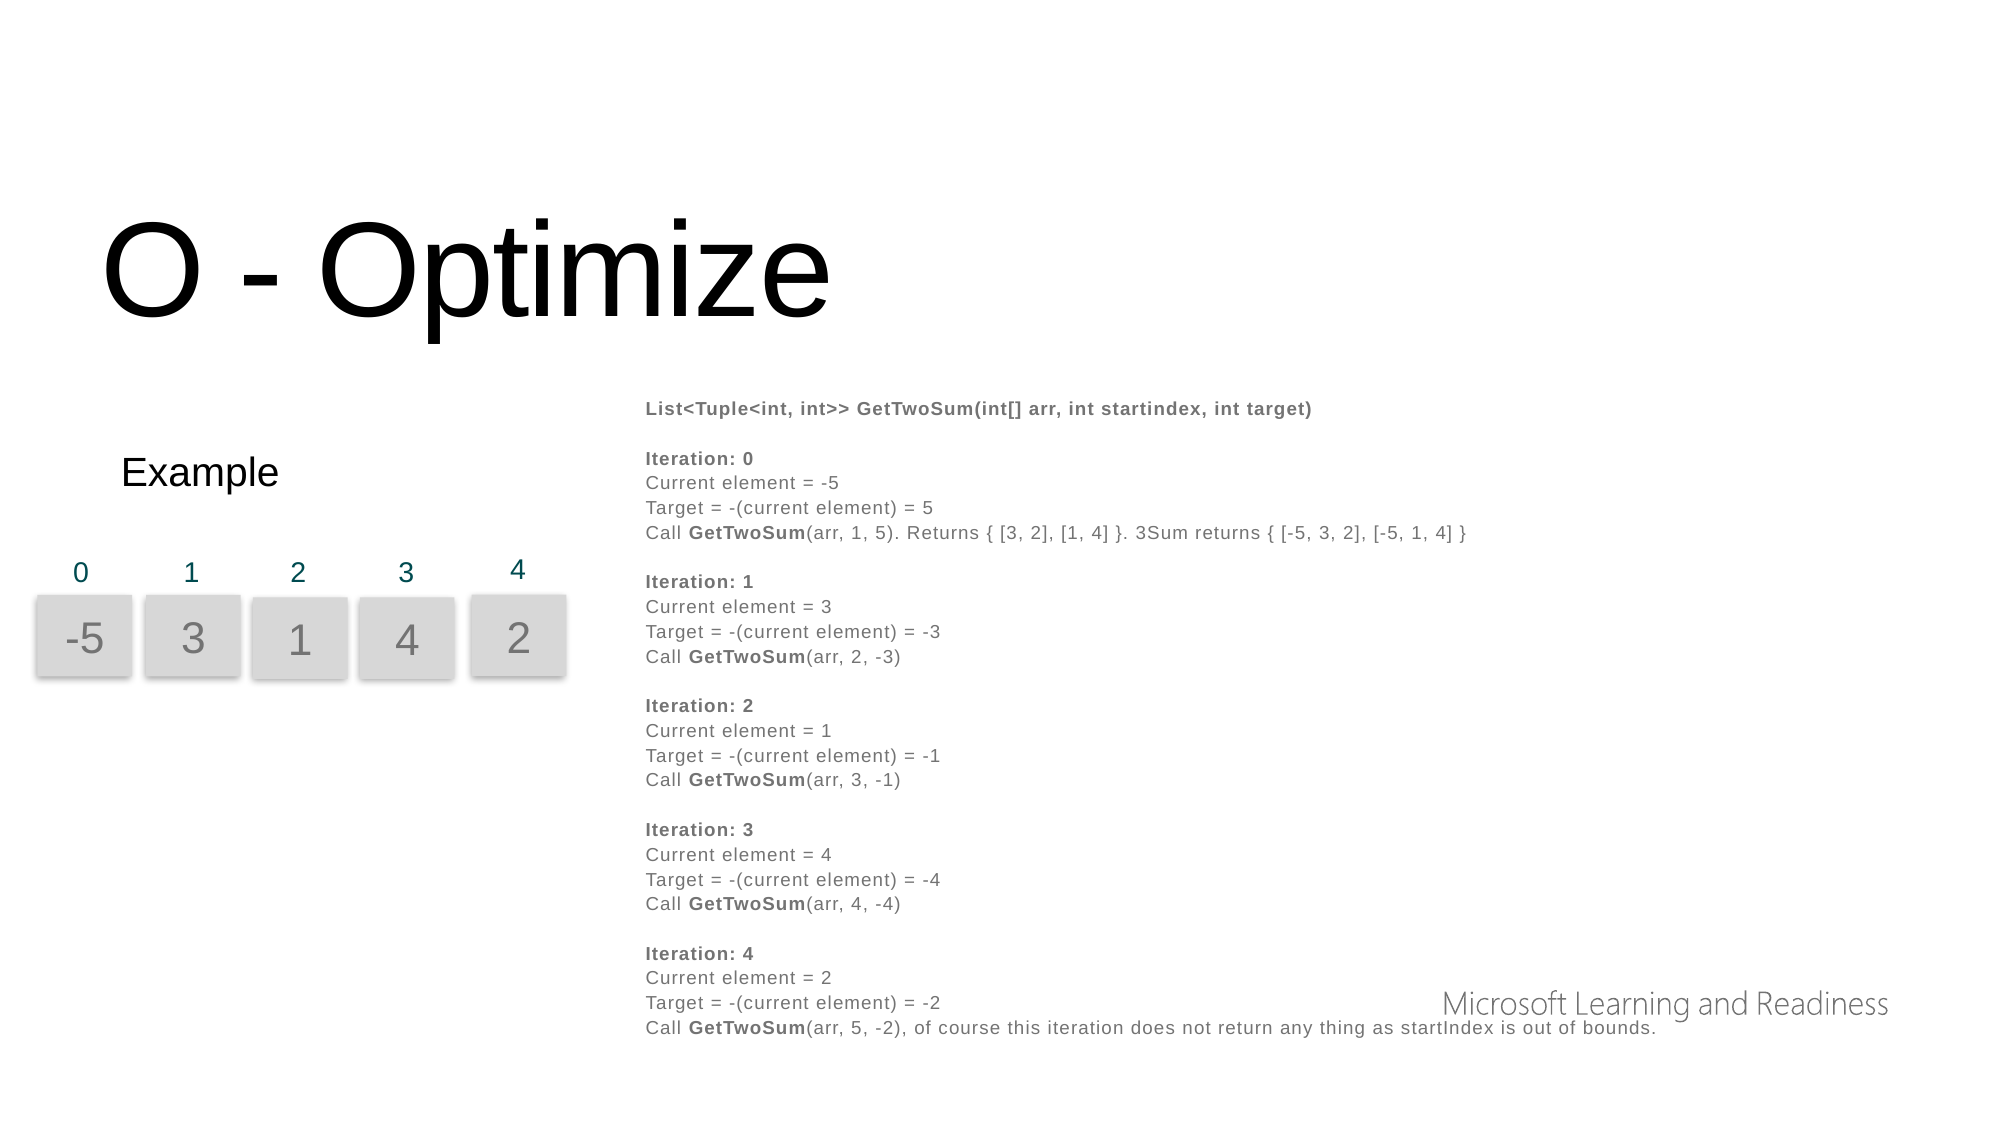

O - Optimize
List<Tuple<int, int>> GetTwoSum(int[] arr, int startindex, int target)

Iteration: 0
Current element = -5
Target = -(current element) = 5
Call GetTwoSum(arr, 1, 5). Returns { [3, 2], [1, 4] }. 3Sum returns { [-5, 3, 2], [-5, 1, 4] }

Iteration: 1
Current element = 3
Target = -(current element) = -3
Call GetTwoSum(arr, 2, -3)

Iteration: 2
Current element = 1
Target = -(current element) = -1
Call GetTwoSum(arr, 3, -1)

Iteration: 3
Current element = 4
Target = -(current element) = -4
Call GetTwoSum(arr, 4, -4)

Iteration: 4
Current element = 2
Target = -(current element) = -2
Call GetTwoSum(arr, 5, -2), of course this iteration does not return any thing as startIndex is out of bounds.

Example

4
0
1
2
3
2
-5
3
1
4